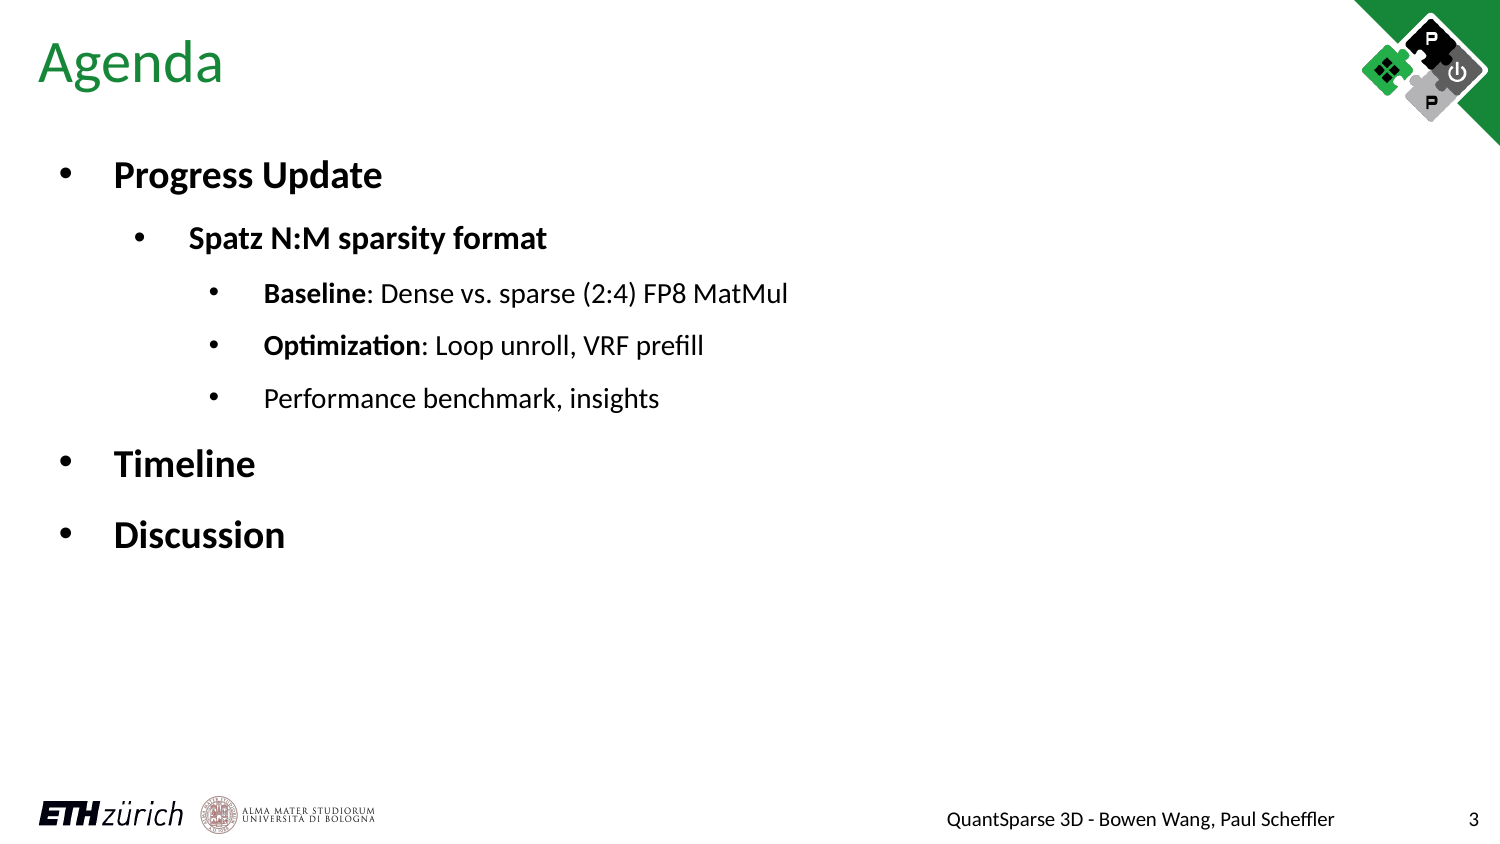

# Agenda
Progress Update
Spatz N:M sparsity format
Baseline: Dense vs. sparse (2:4) FP8 MatMul
Optimization: Loop unroll, VRF prefill
Performance benchmark, insights
Timeline
Discussion
3
QuantSparse 3D - Bowen Wang, Paul Scheffler